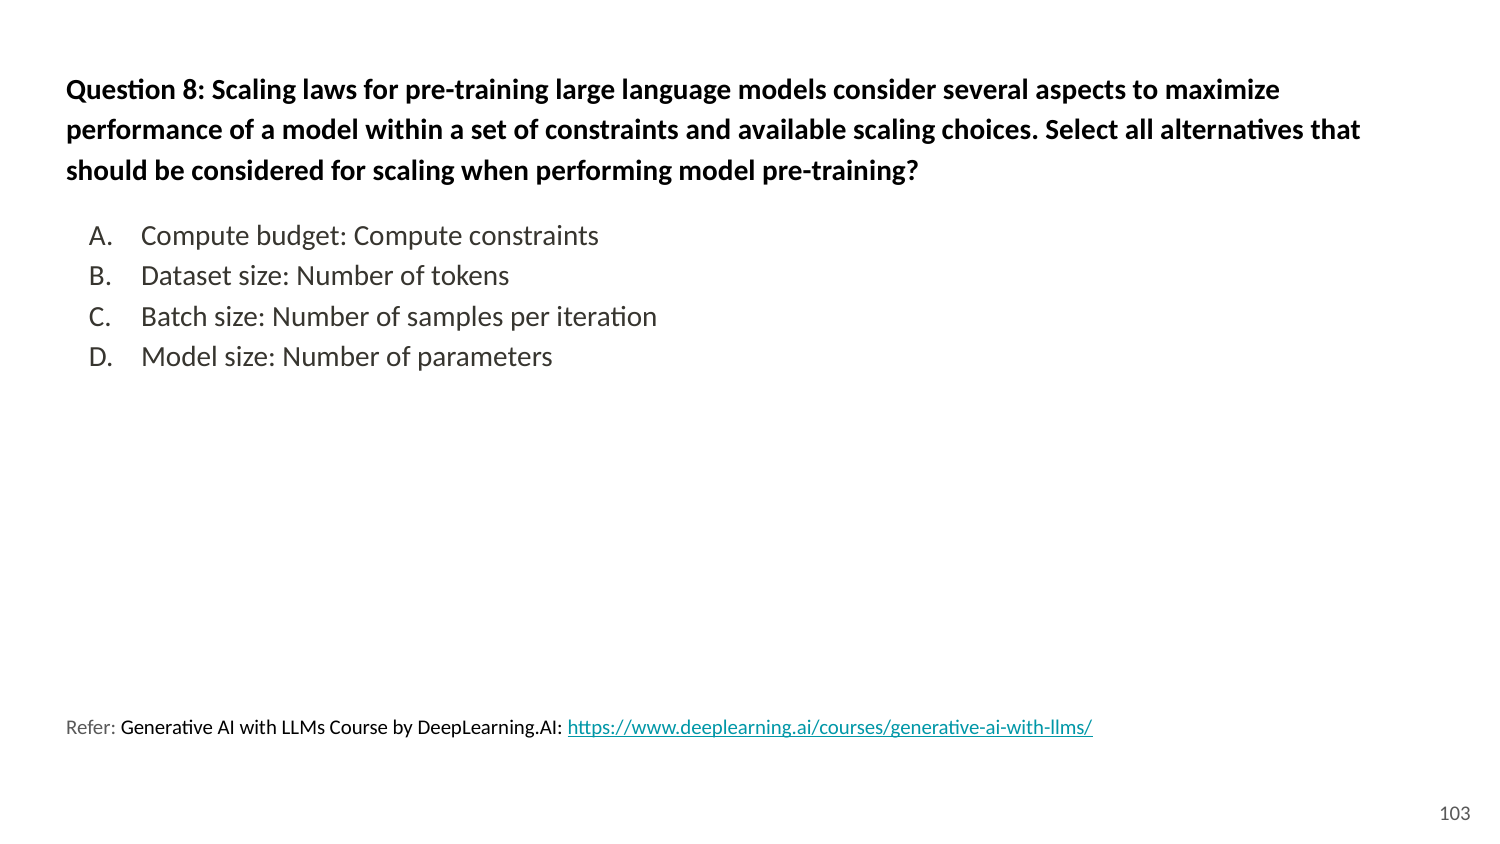

Question 8: Scaling laws for pre-training large language models consider several aspects to maximize performance of a model within a set of constraints and available scaling choices. Select all alternatives that should be considered for scaling when performing model pre-training?
Compute budget: Compute constraints
Dataset size: Number of tokens
Batch size: Number of samples per iteration
Model size: Number of parameters

Refer: Generative AI with LLMs Course by DeepLearning.AI: https://www.deeplearning.ai/courses/generative-ai-with-llms/

103